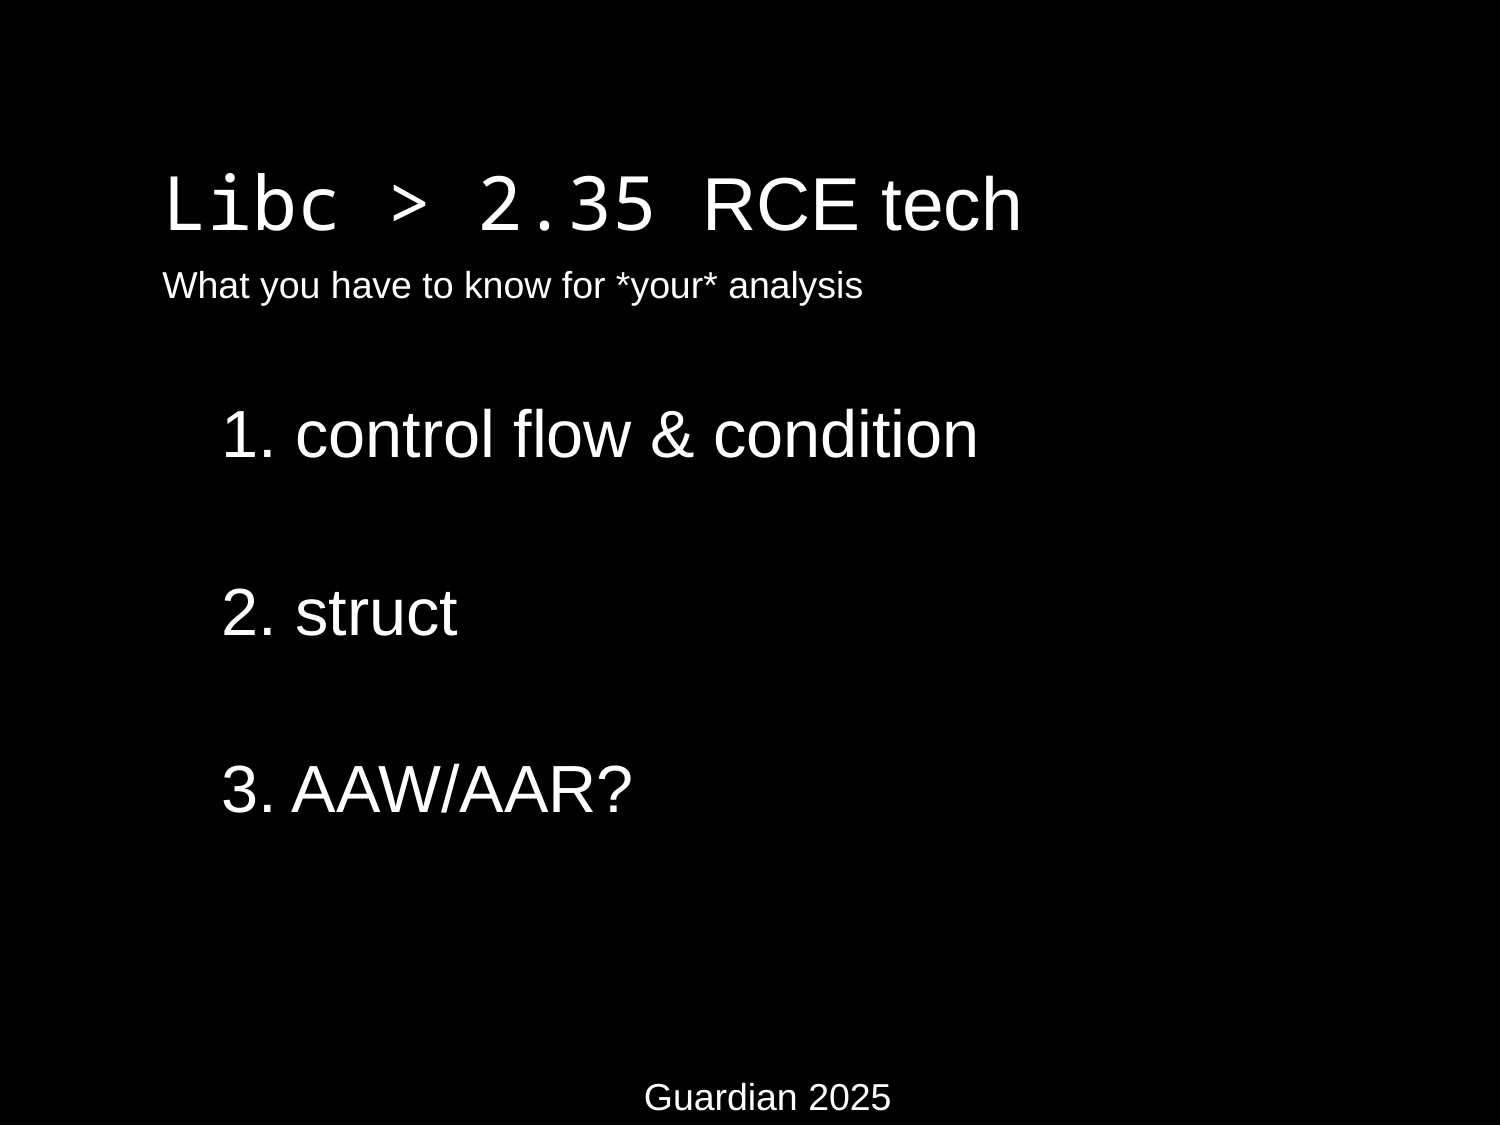

Libc > 2.35 RCE tech
What you have to know for *your* analysis
1. control flow & condition
2. struct
3. AAW/AAR?